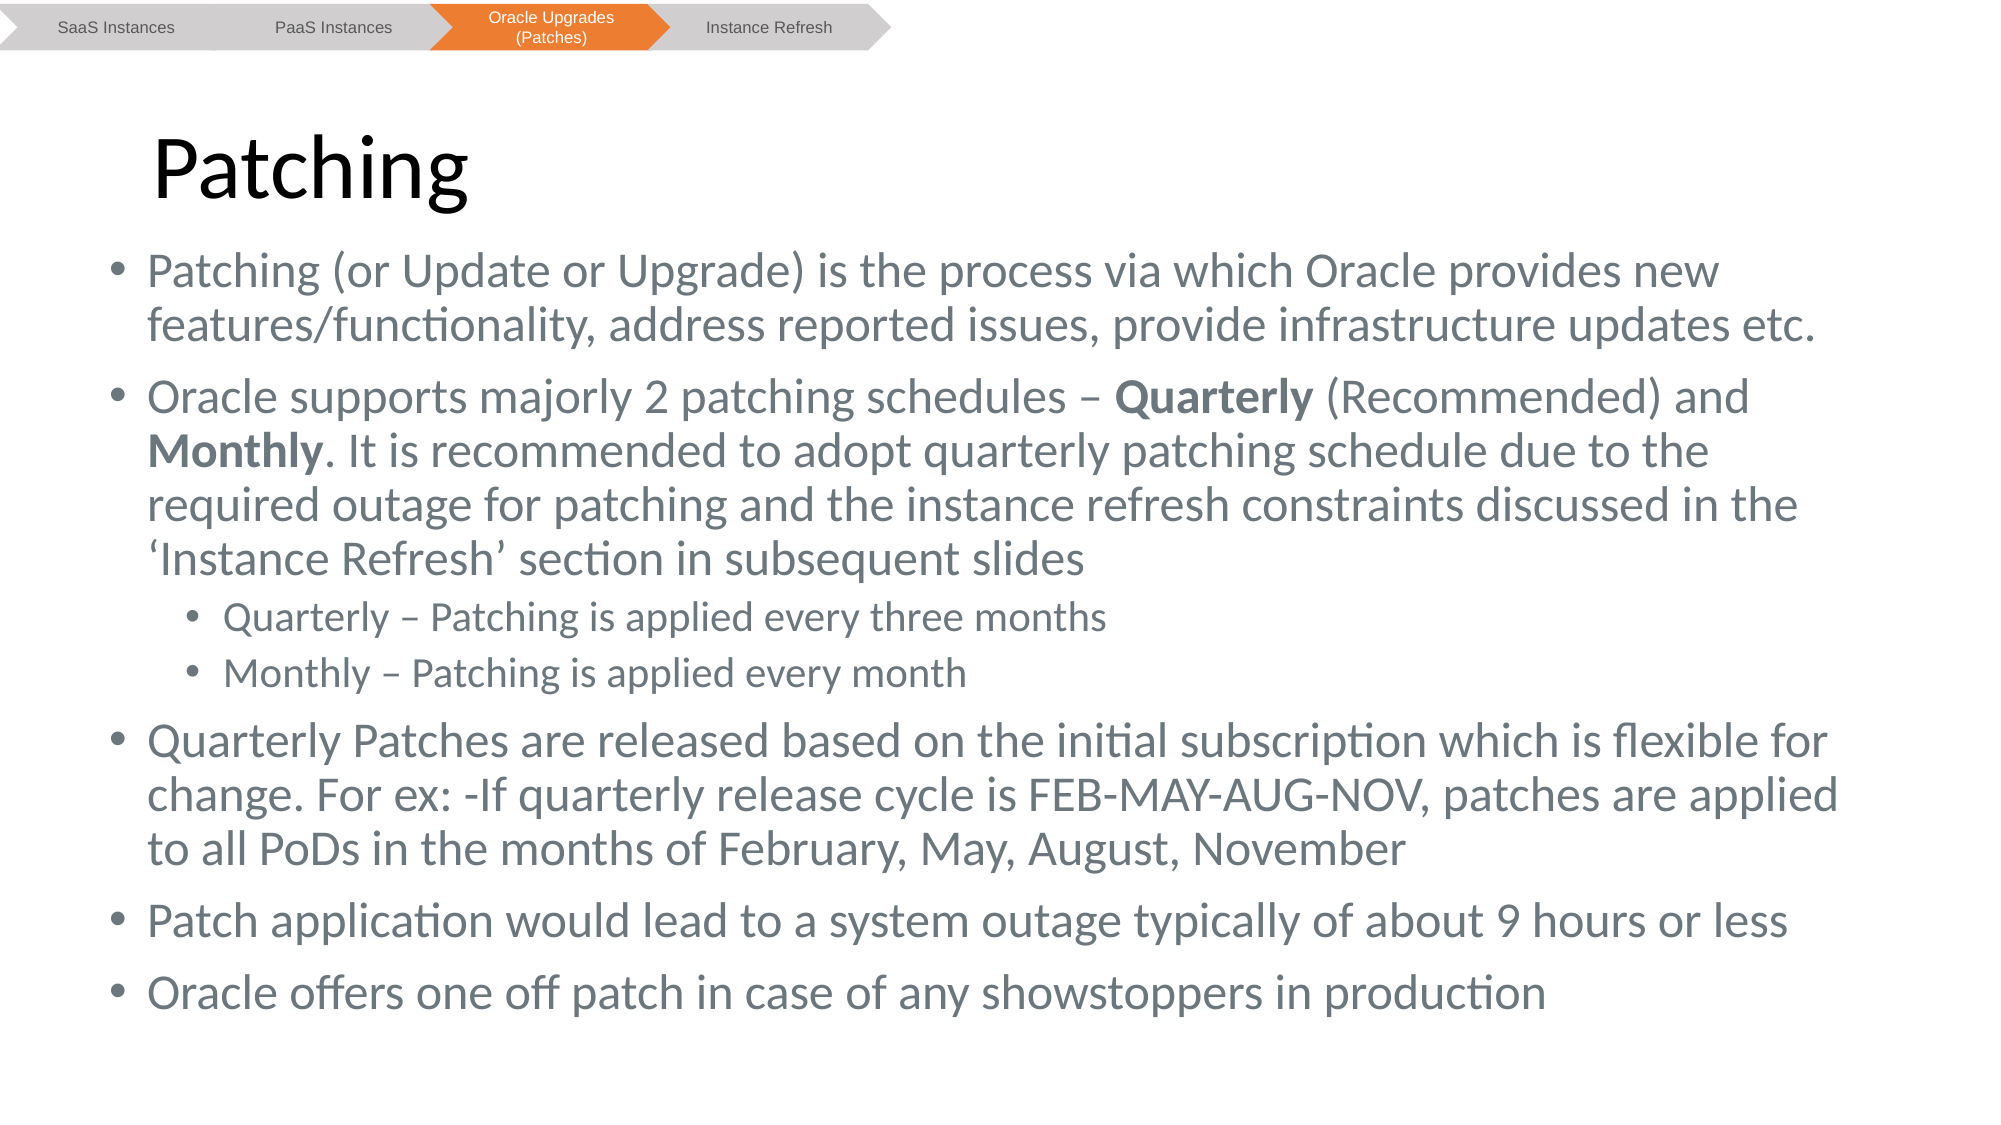

SaaS Instances
Oracle Upgrades (Patches)
Instance Refresh
PaaS Instances
# Patching
Patching (or Update or Upgrade) is the process via which Oracle provides new features/functionality, address reported issues, provide infrastructure updates etc.
Oracle supports majorly 2 patching schedules – Quarterly (Recommended) and Monthly. It is recommended to adopt quarterly patching schedule due to the required outage for patching and the instance refresh constraints discussed in the ‘Instance Refresh’ section in subsequent slides
Quarterly – Patching is applied every three months
Monthly – Patching is applied every month
Quarterly Patches are released based on the initial subscription which is flexible for change. For ex: -If quarterly release cycle is FEB-MAY-AUG-NOV, patches are applied to all PoDs in the months of February, May, August, November
Patch application would lead to a system outage typically of about 9 hours or less
Oracle offers one off patch in case of any showstoppers in production